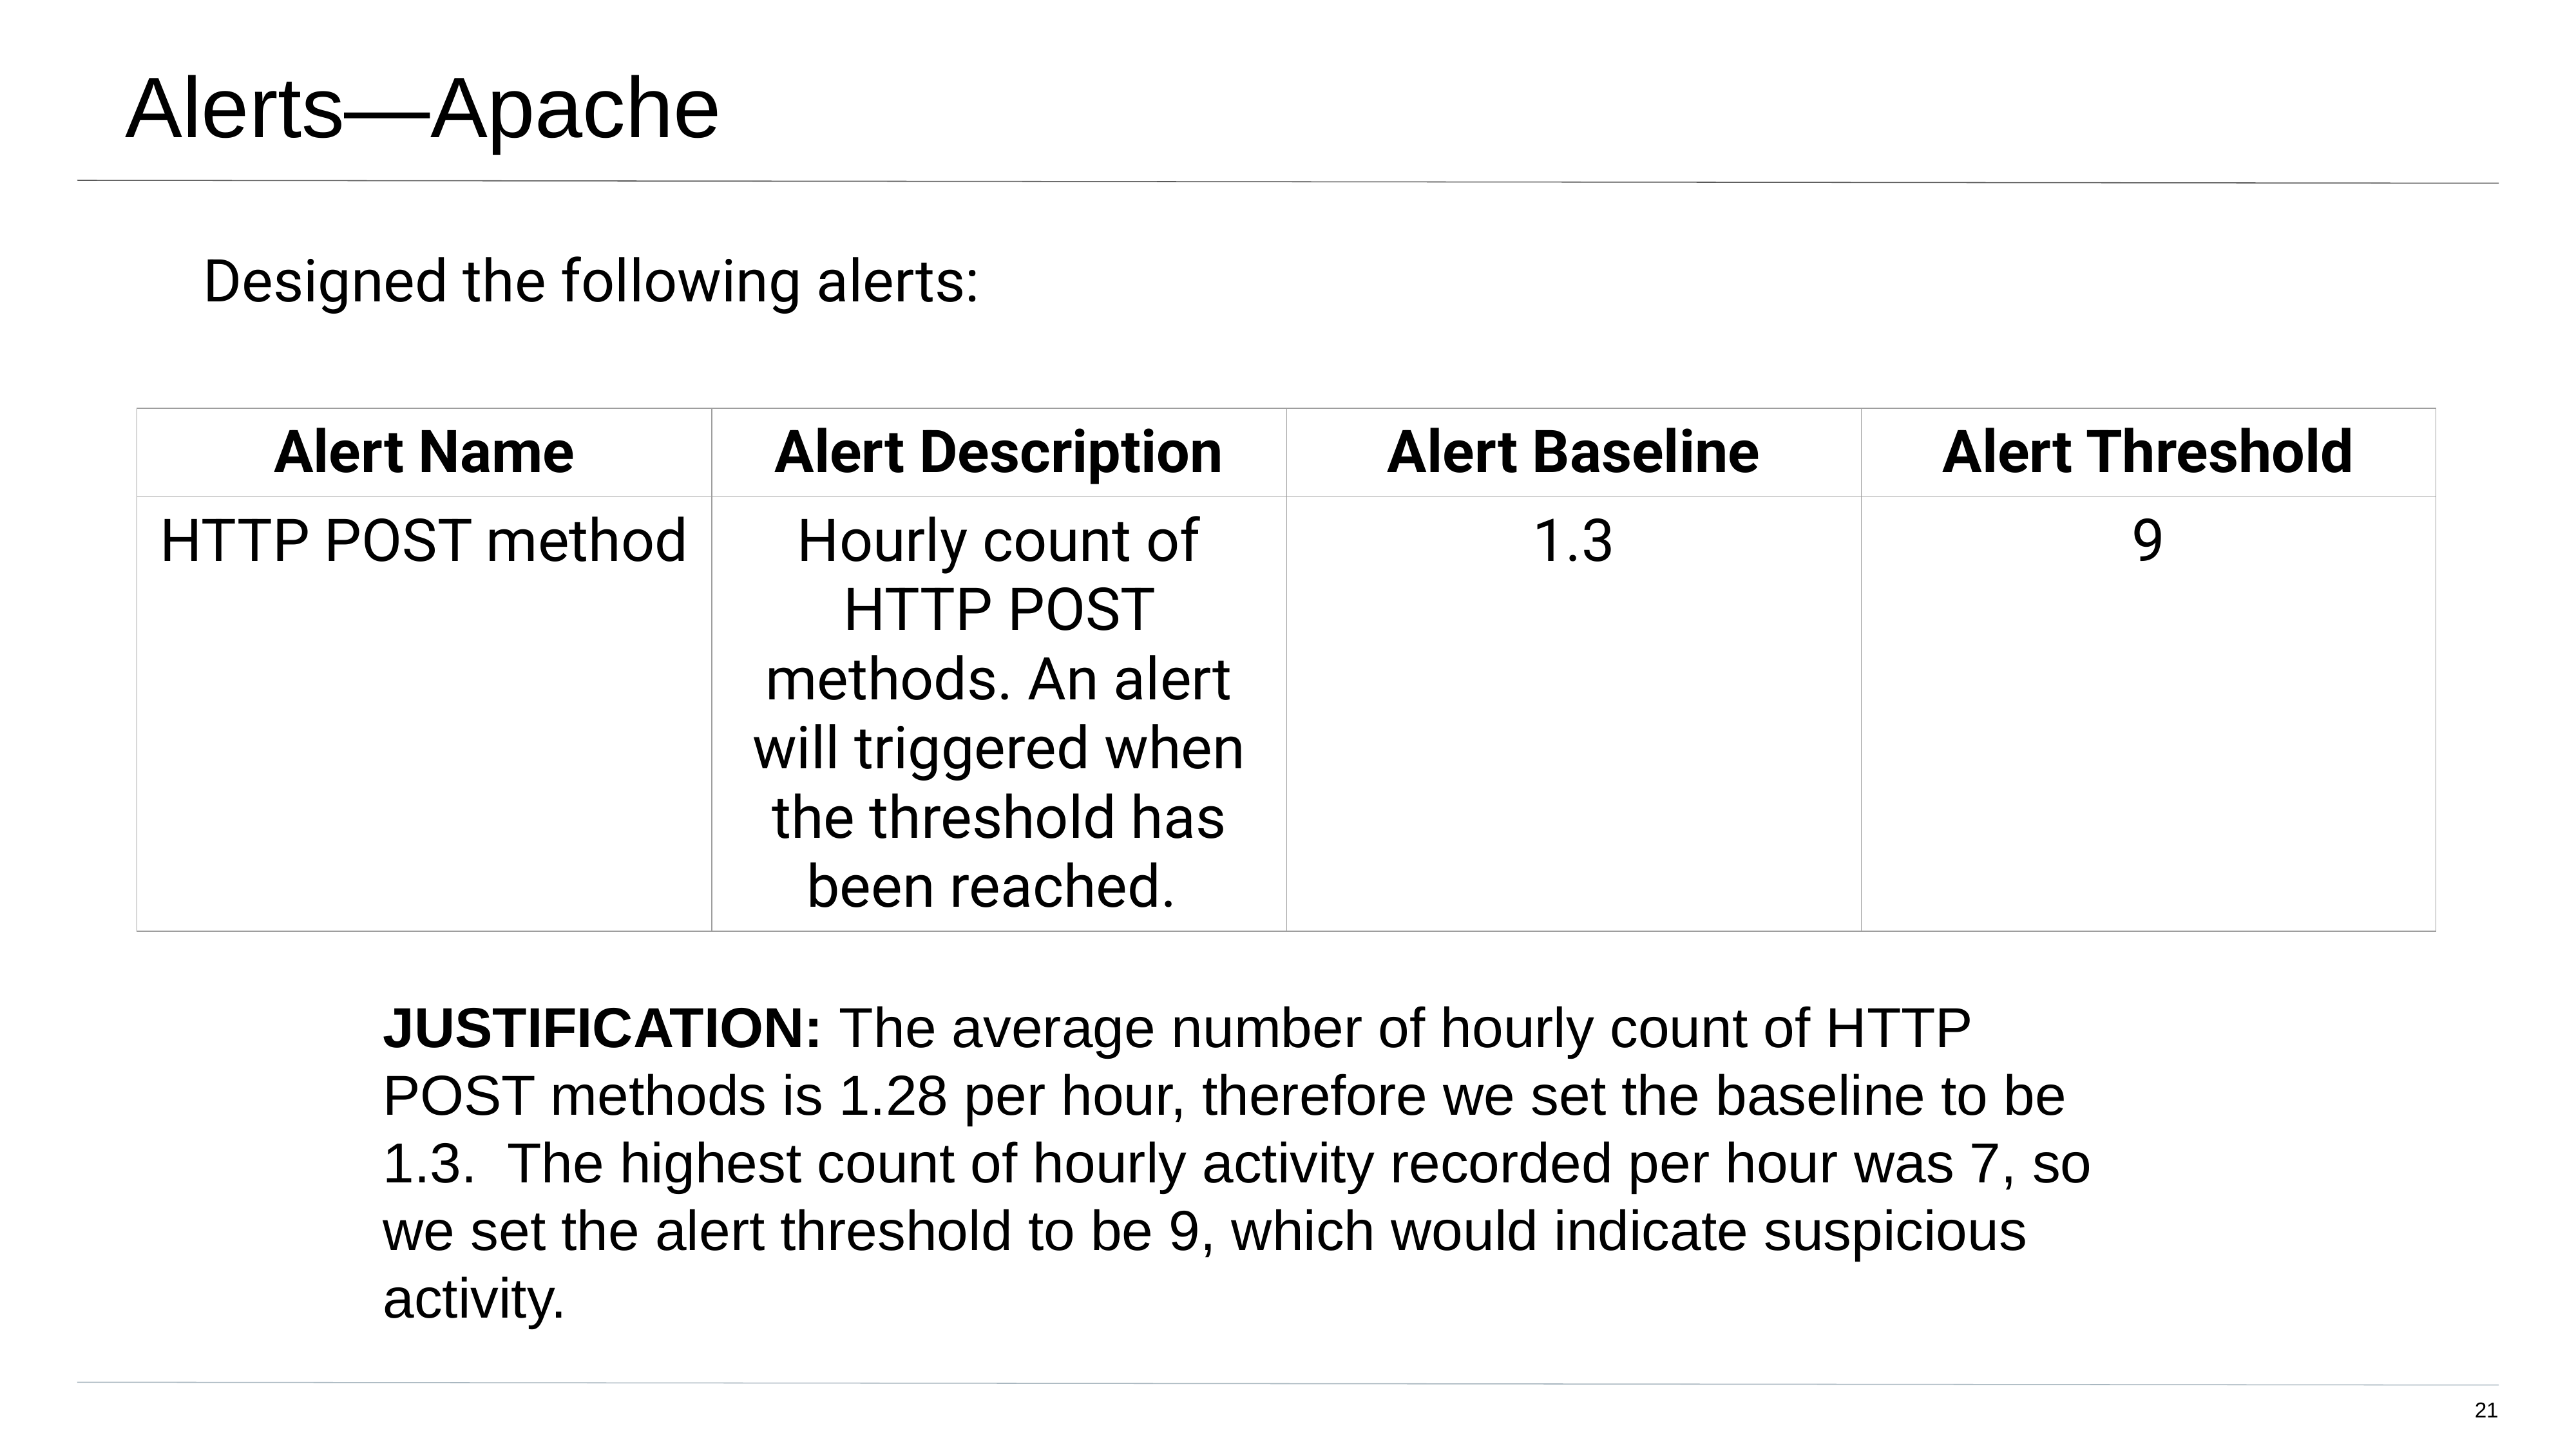

# Alerts—Apache
Designed the following alerts:

| Alert Name | Alert Description | Alert Baseline | Alert Threshold |
| --- | --- | --- | --- |
| HTTP POST method | Hourly count of HTTP POST methods. An alert will triggered when the threshold has been reached. | 1.3 | 9 |
JUSTIFICATION: The average number of hourly count of HTTP POST methods is 1.28 per hour, therefore we set the baseline to be 1.3.  The highest count of hourly activity recorded per hour was 7, so we set the alert threshold to be 9, which would indicate suspicious activity.
21